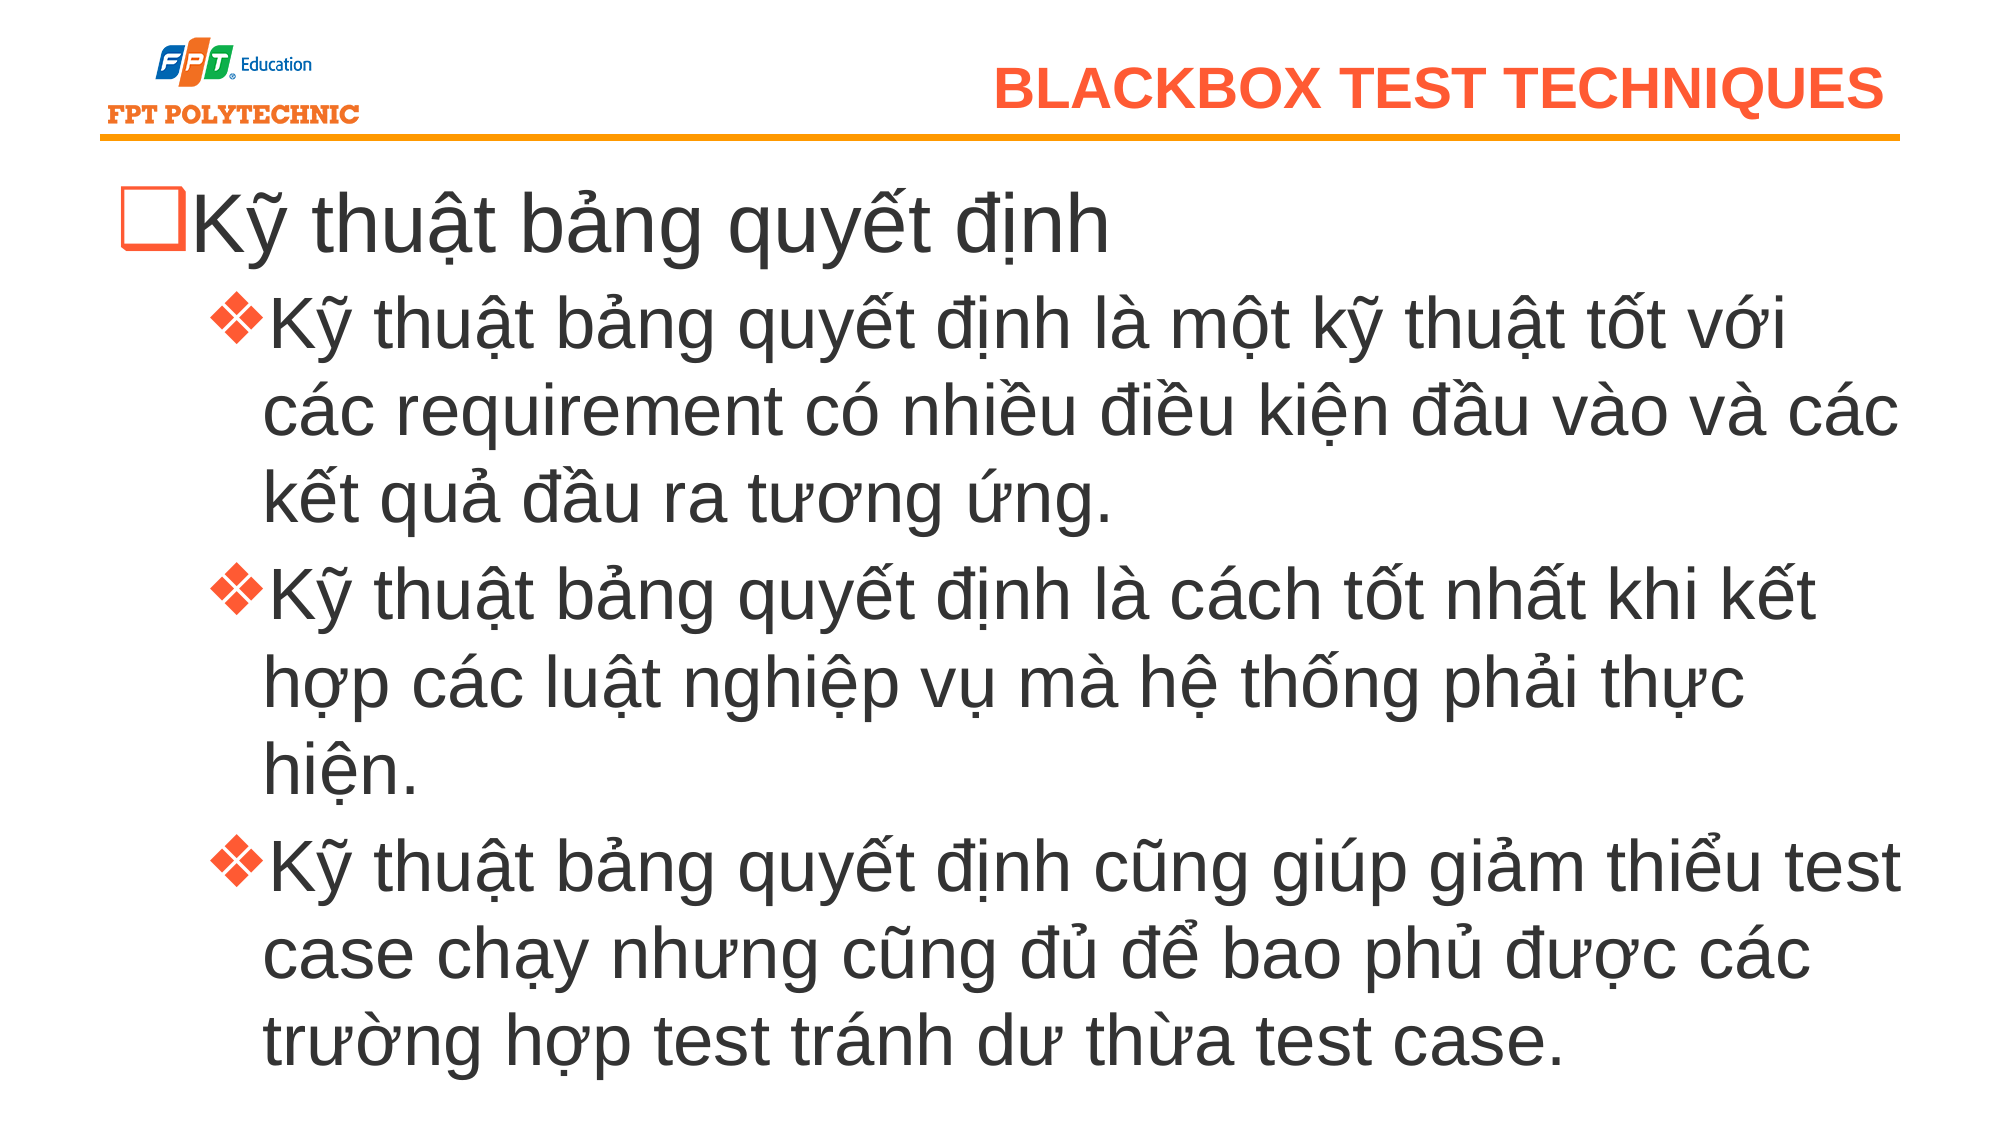

# blackbox test techniques
Kỹ thuật bảng quyết định
Kỹ thuật bảng quyết định là một kỹ thuật tốt với các requirement có nhiều điều kiện đầu vào và các kết quả đầu ra tương ứng.
Kỹ thuật bảng quyết định là cách tốt nhất khi kết hợp các luật nghiệp vụ mà hệ thống phải thực hiện.
Kỹ thuật bảng quyết định cũng giúp giảm thiểu test case chạy nhưng cũng đủ để bao phủ được các trường hợp test tránh dư thừa test case.